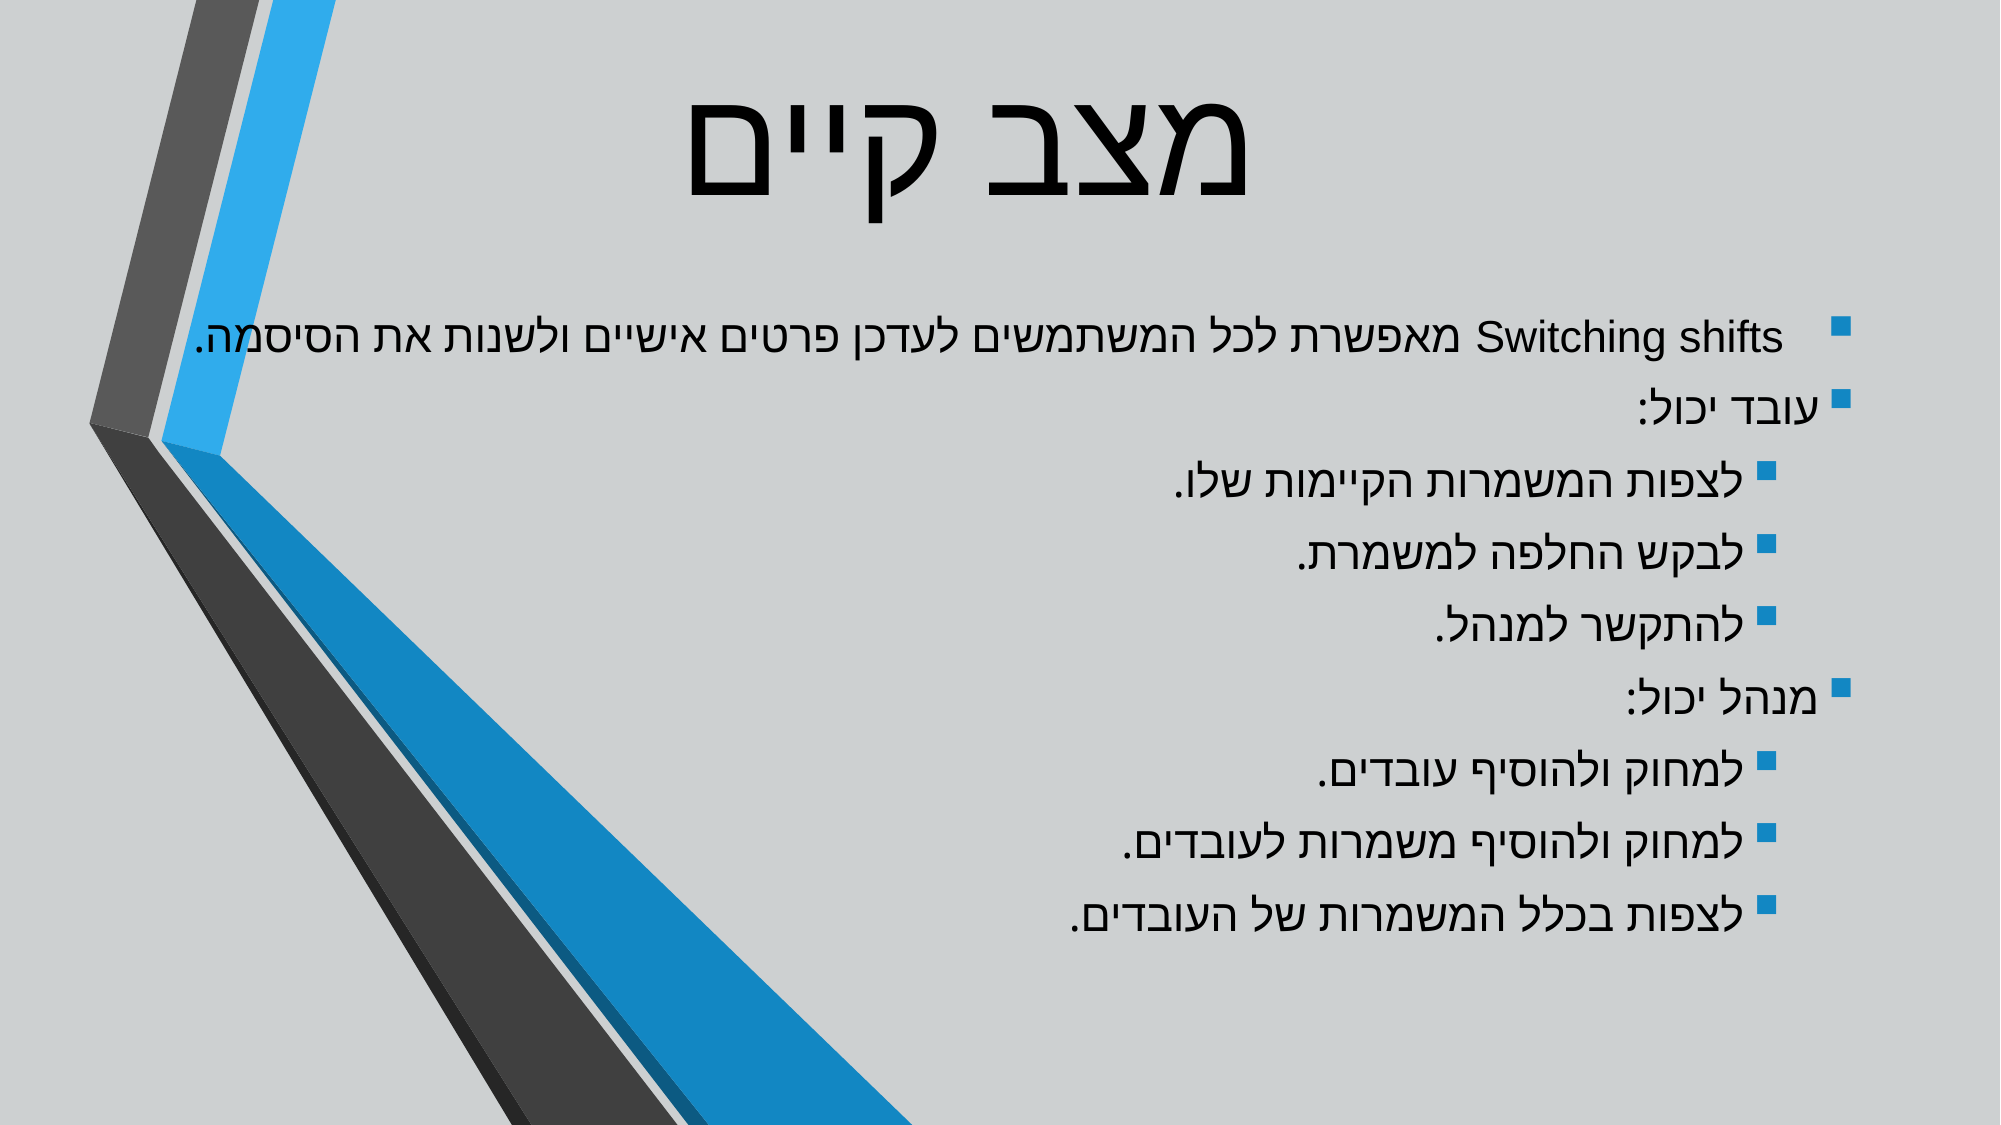

# מצב קיים
 Switching shifts מאפשרת לכל המשתמשים לעדכן פרטים אישיים ולשנות את הסיסמה.
עובד יכול:
לצפות המשמרות הקיימות שלו.
לבקש החלפה למשמרת.
להתקשר למנהל.
מנהל יכול:
למחוק ולהוסיף עובדים.
למחוק ולהוסיף משמרות לעובדים.
לצפות בכלל המשמרות של העובדים.